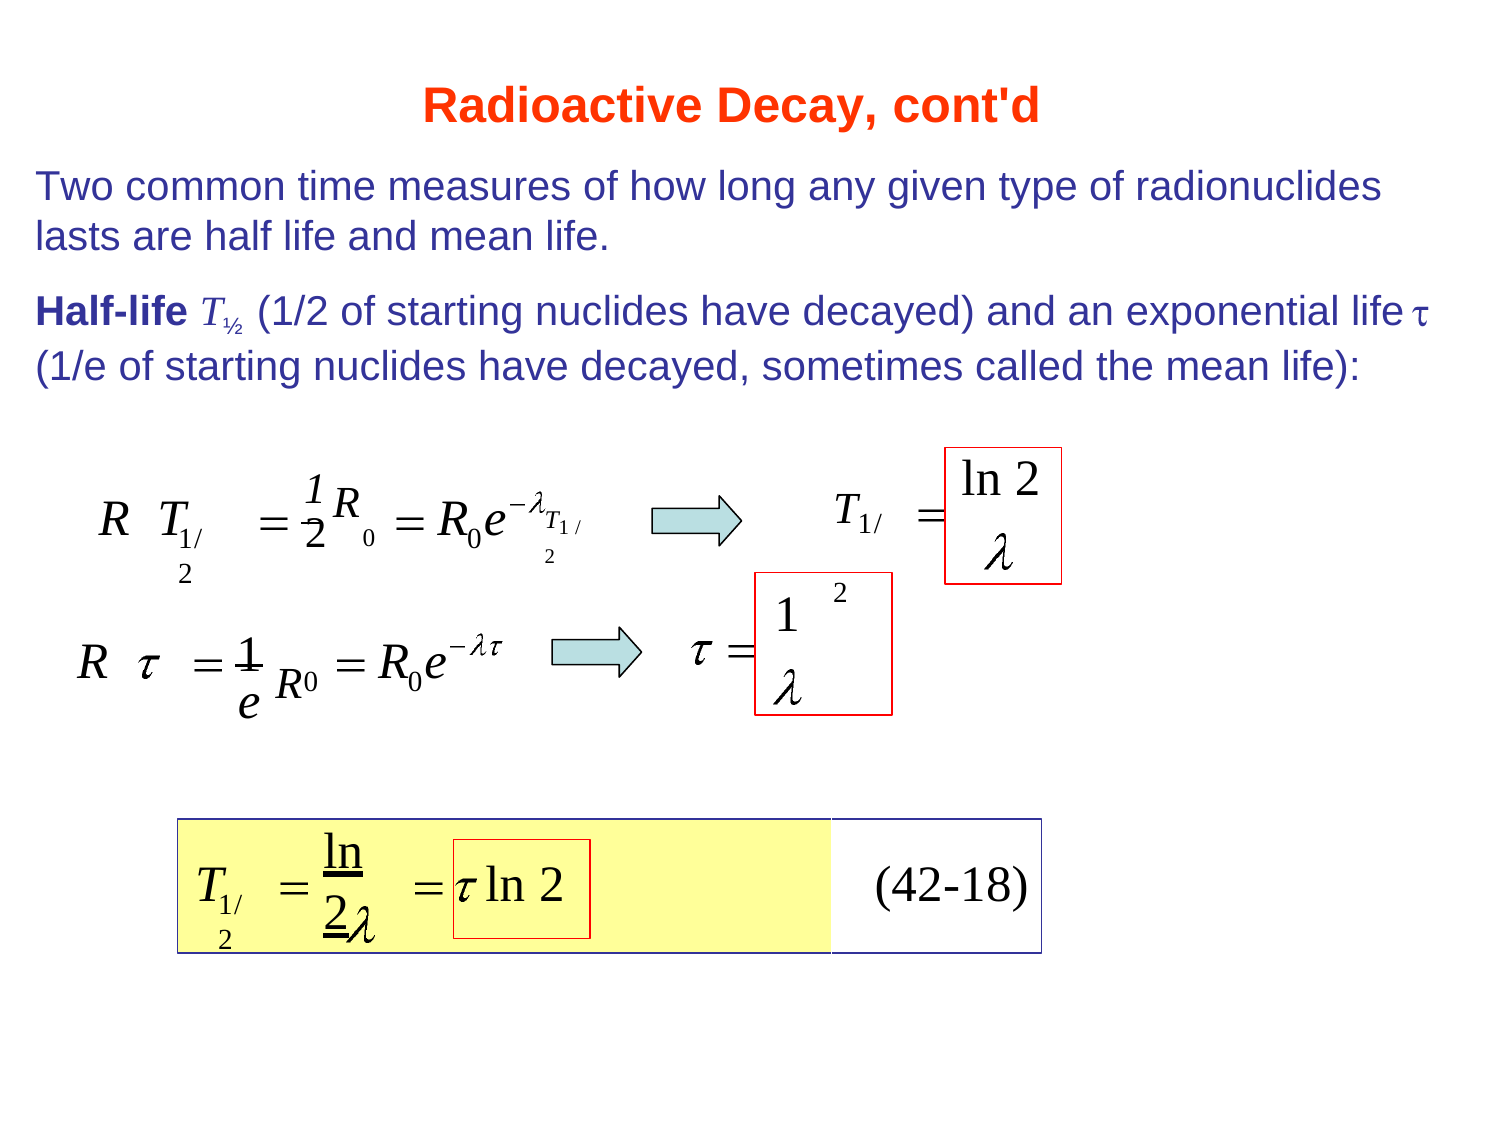

# Radioactive Decay, cont'd
Two common time measures of how long any given type of radionuclides lasts are half life and mean life.

Half-life T½  (1/2 of starting nuclides have decayed) and an exponential life
(1/e of starting nuclides have decayed, sometimes called the mean life):

ln 2

R
0

R	T
R e
T1/ 2
T1 / 2

1/ 2
0

1
1 R

R
R e

0
0

e

ln 2

T
ln 2
(42-18)
1/ 2